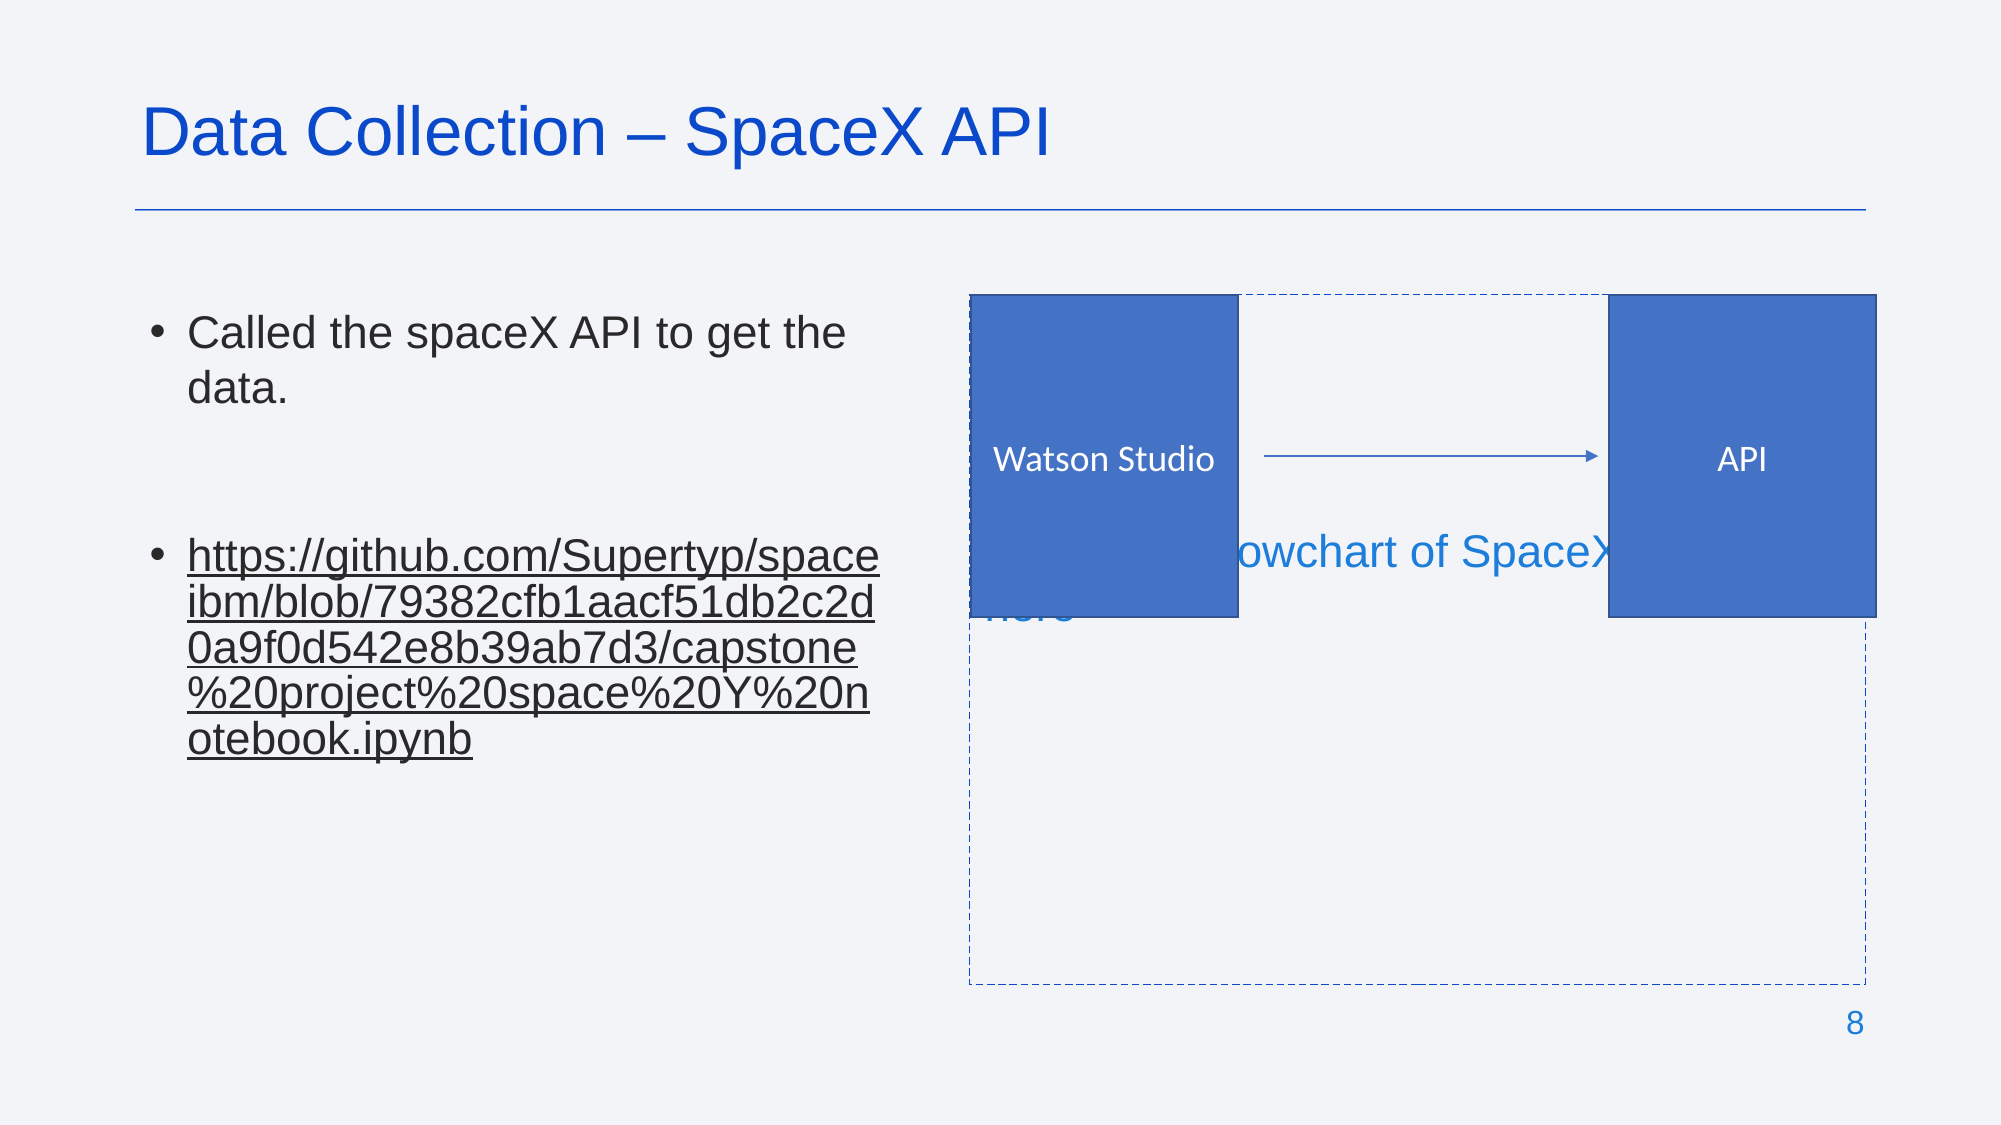

Data Collection – SpaceX API

Place your flowchart of SpaceX API calls here
Called the spaceX API to get the data.

https://github.com/Supertyp/spaceibm/blob/79382cfb1aacf51db2c2d0a9f0d542e8b39ab7d3/capstone%20project%20space%20Y%20notebook.ipynb

Watson Studio
API
8